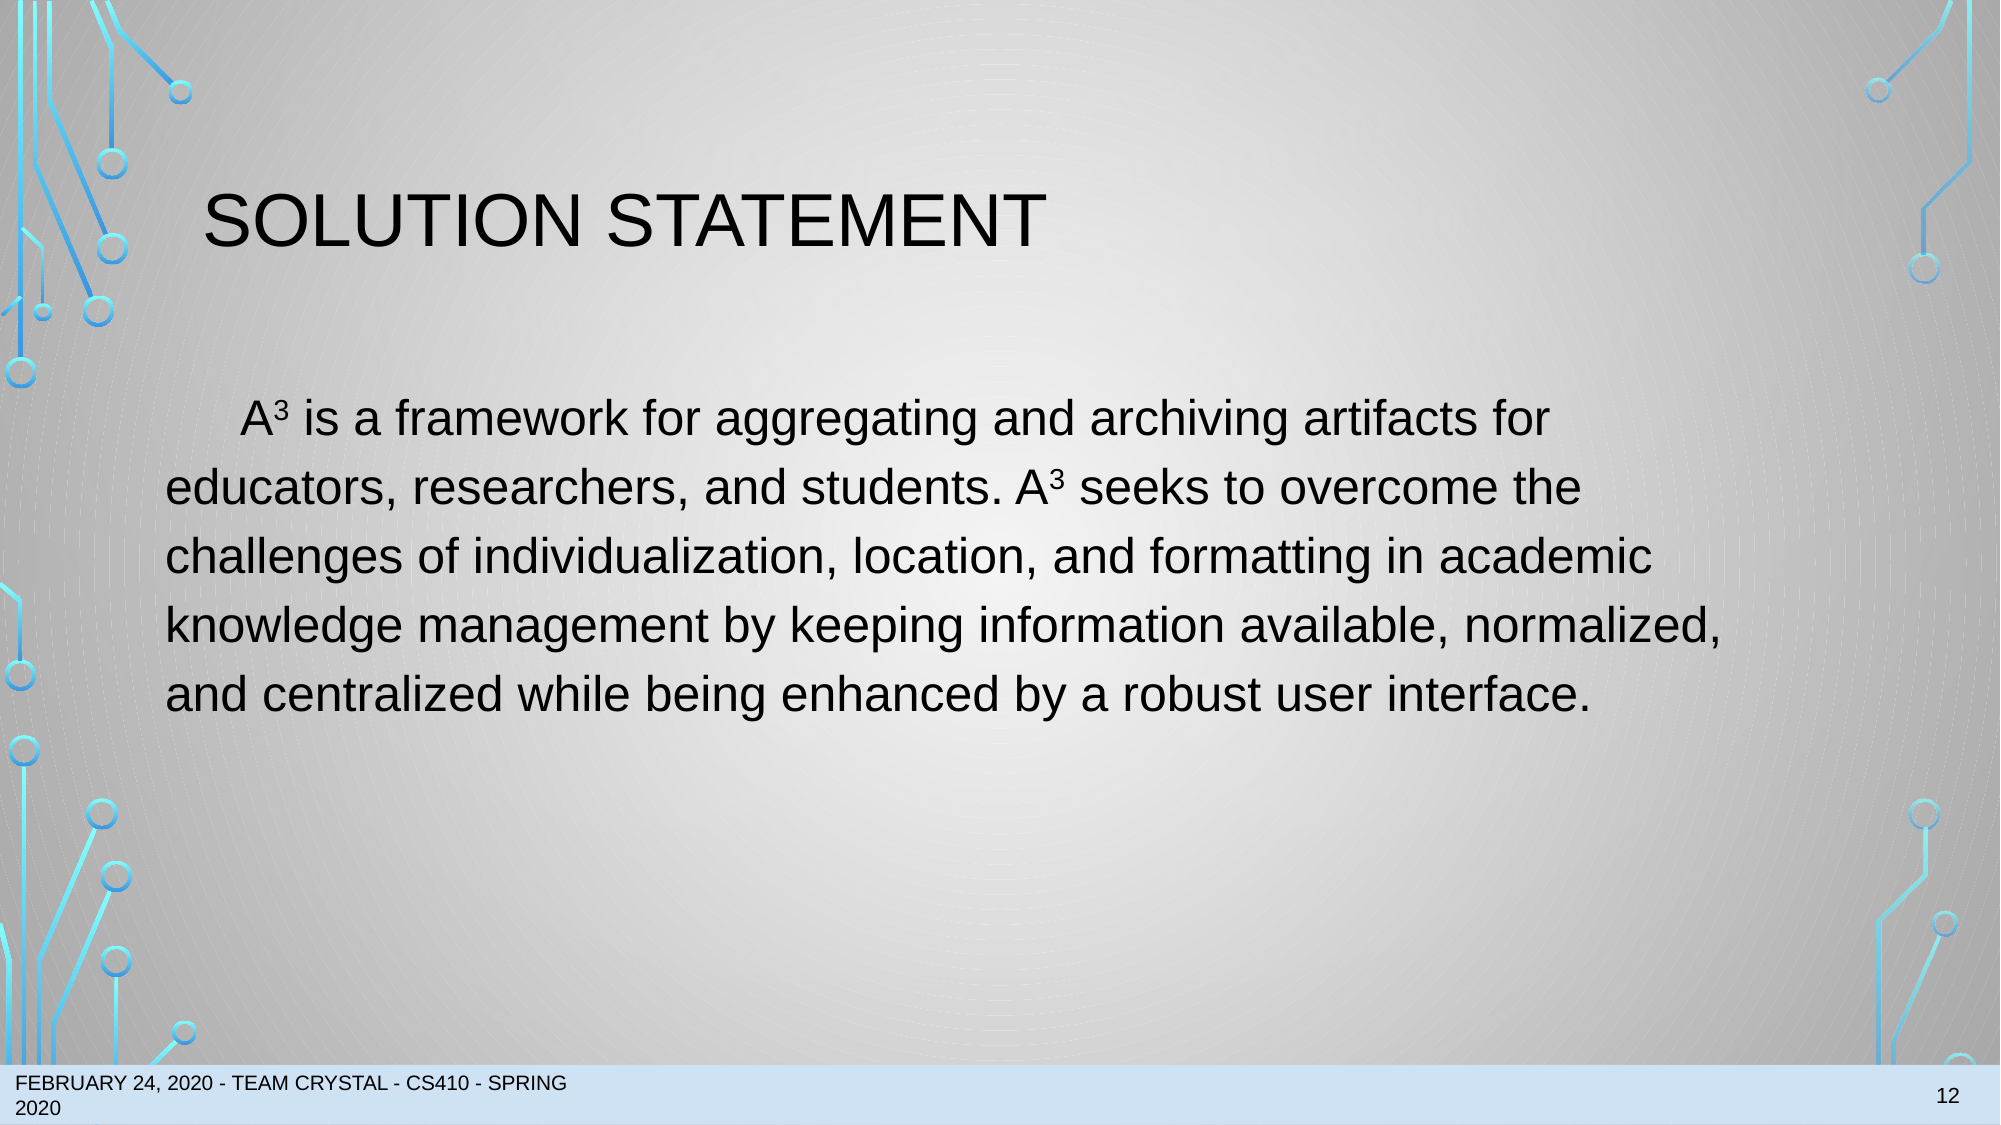

# SOLUTION STATEMENT
A3 is a framework for aggregating and archiving artifacts for educators, researchers, and students. A3 seeks to overcome the challenges of individualization, location, and formatting in academic knowledge management by keeping information available, normalized, and centralized while being enhanced by a robust user interface.
12